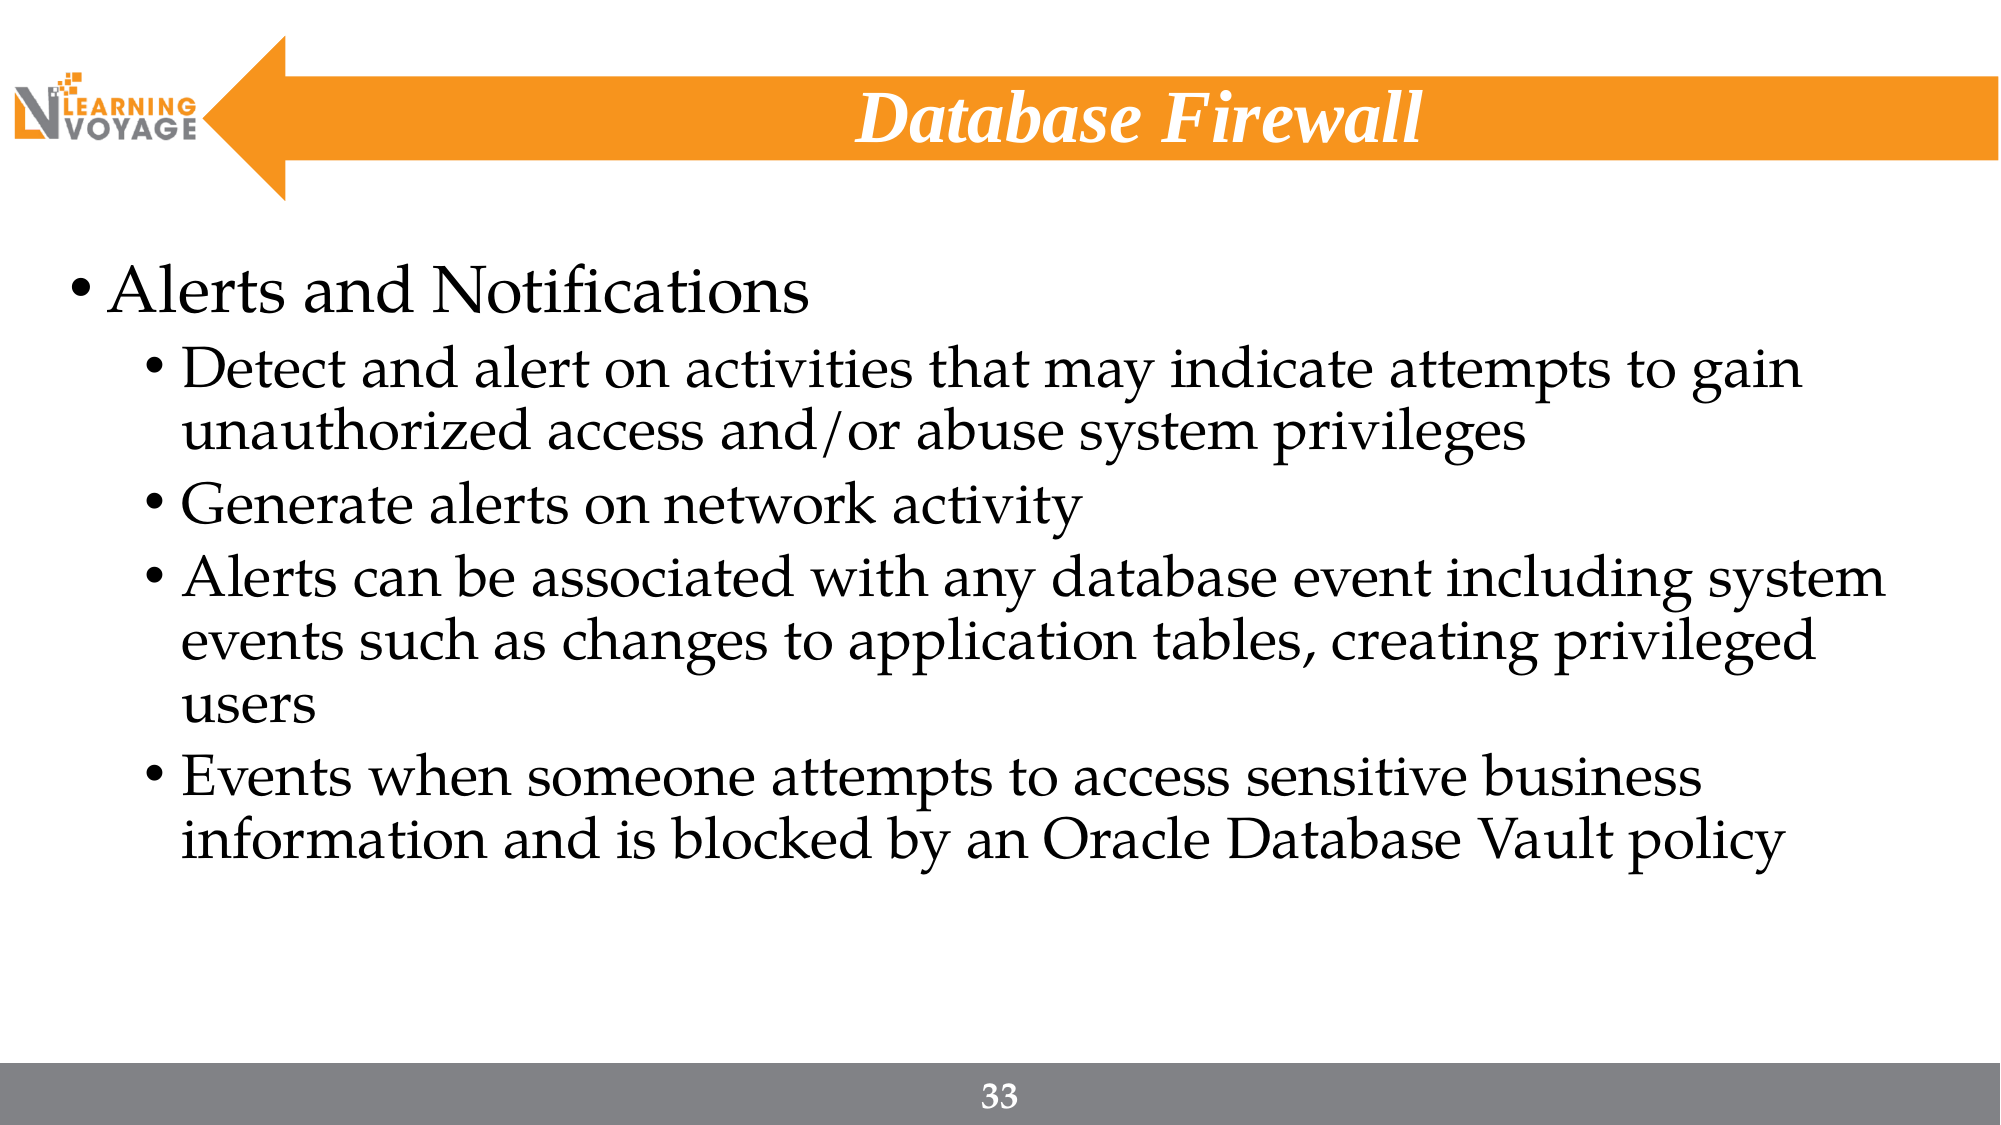

# Database Firewall
Alerts and Notifications
Detect and alert on activities that may indicate attempts to gain unauthorized access and/or abuse system privileges
Generate alerts on network activity
Alerts can be associated with any database event including system events such as changes to application tables, creating privileged users
Events when someone attempts to access sensitive business information and is blocked by an Oracle Database Vault policy
33